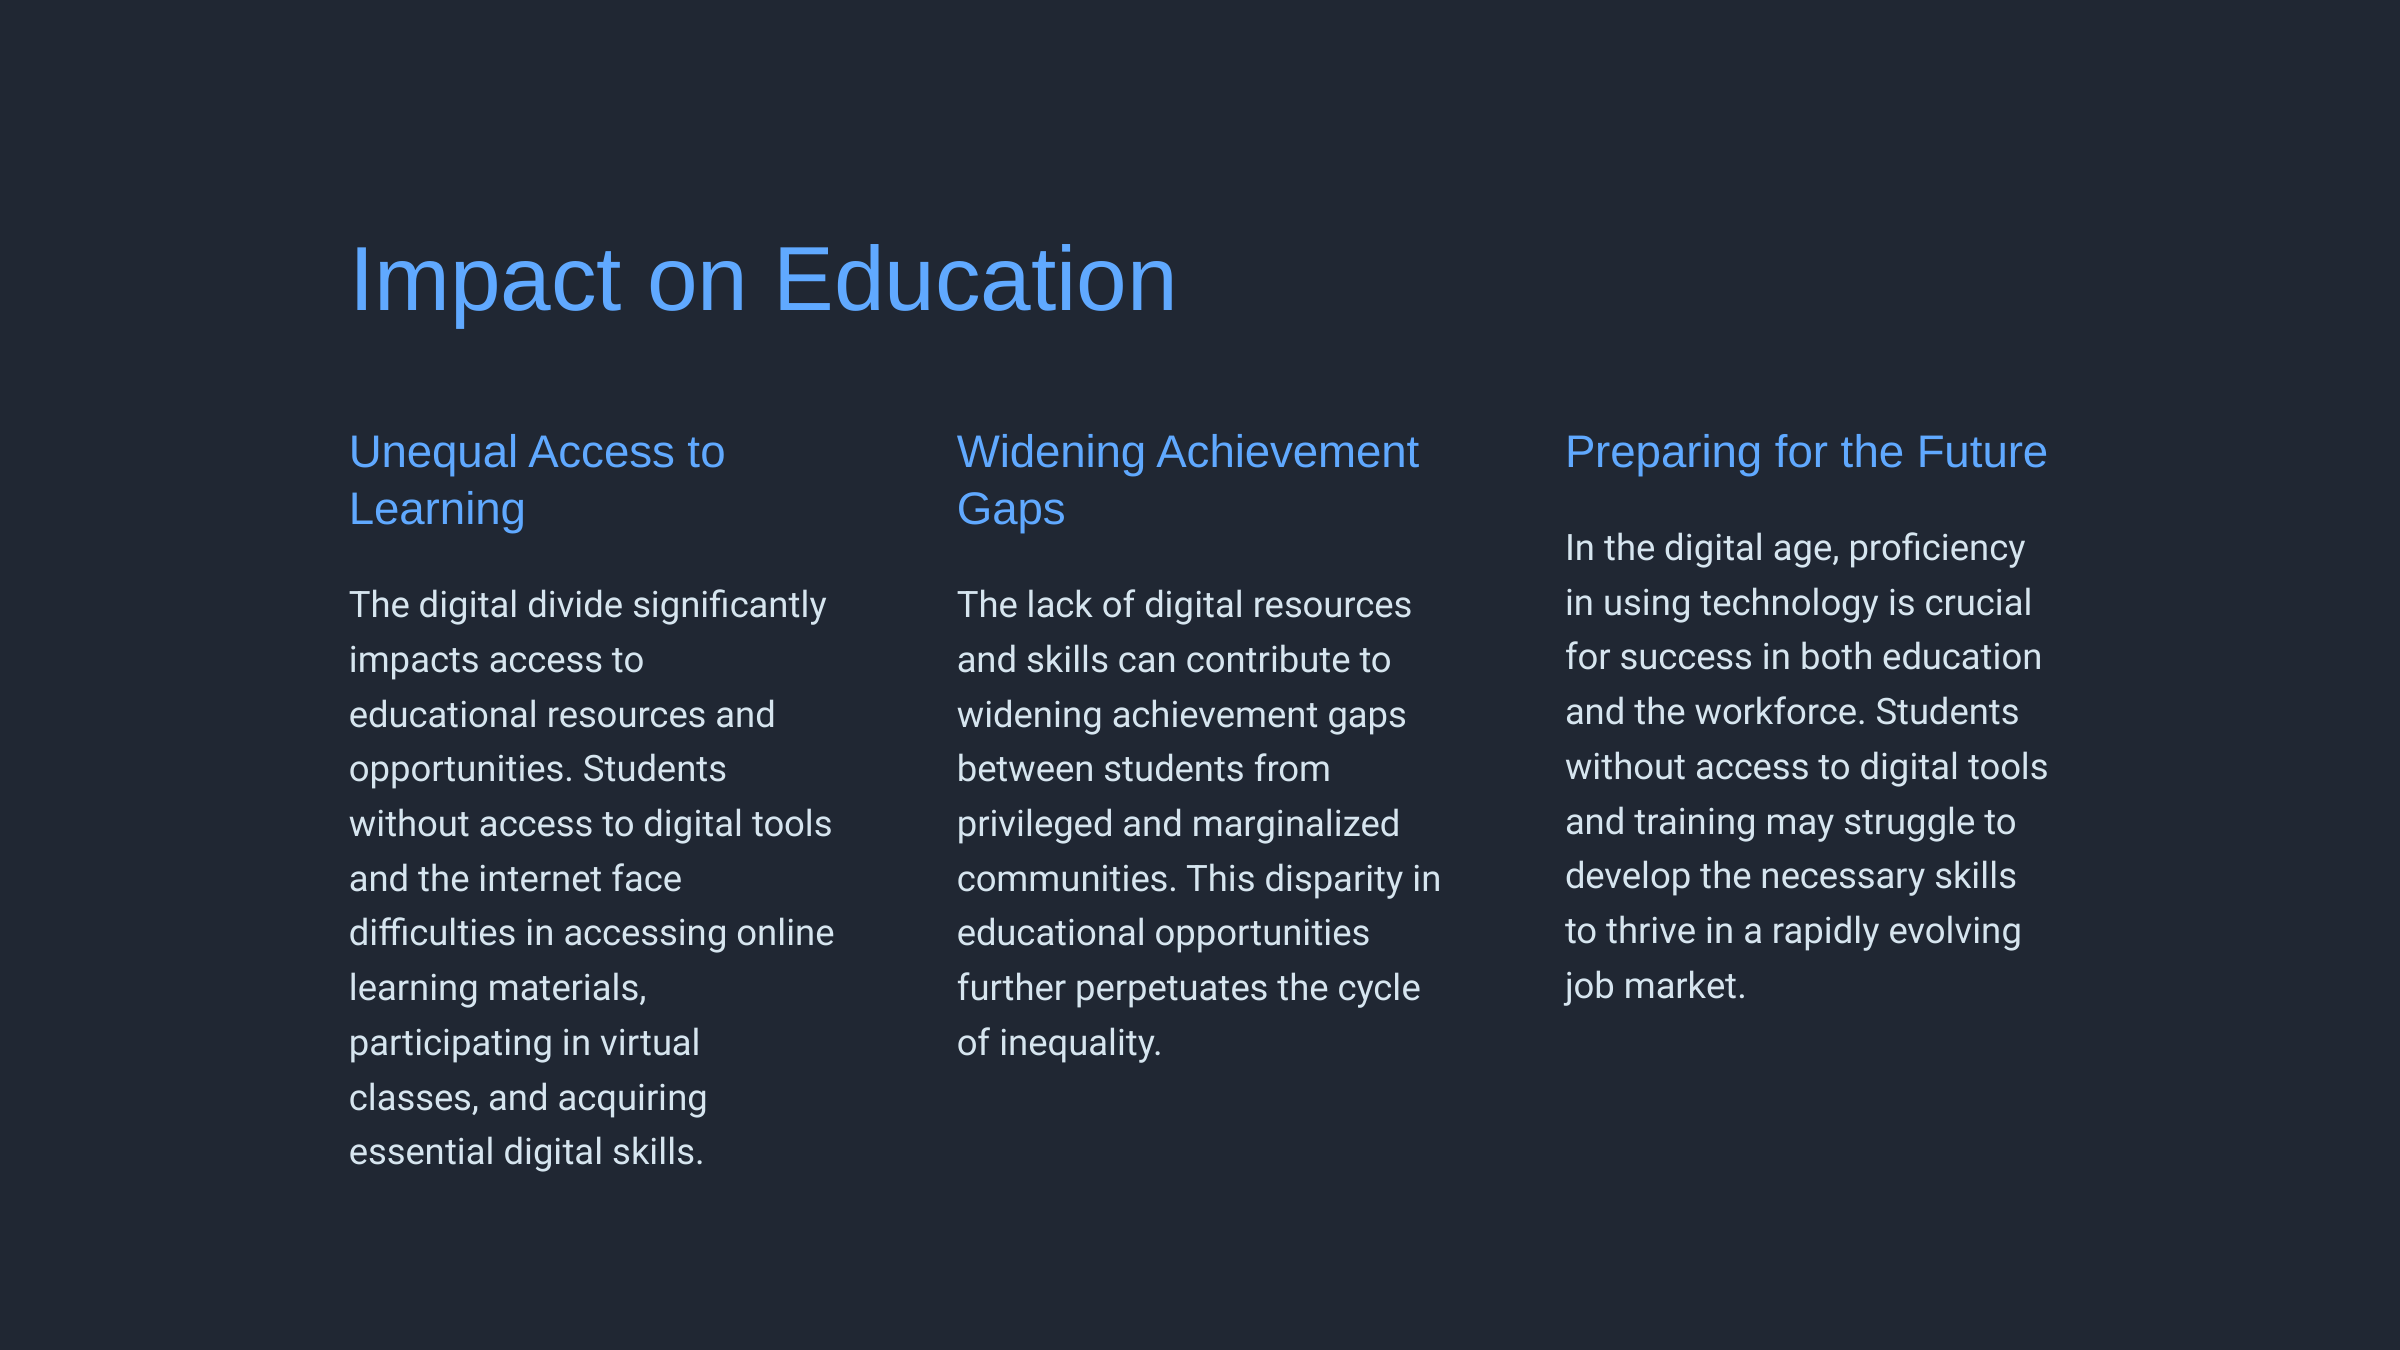

Impact on Education
Unequal Access to Learning
Widening Achievement Gaps
Preparing for the Future
In the digital age, proficiency in using technology is crucial for success in both education and the workforce. Students without access to digital tools and training may struggle to develop the necessary skills to thrive in a rapidly evolving job market.
The digital divide significantly impacts access to educational resources and opportunities. Students without access to digital tools and the internet face difficulties in accessing online learning materials, participating in virtual classes, and acquiring essential digital skills.
The lack of digital resources and skills can contribute to widening achievement gaps between students from privileged and marginalized communities. This disparity in educational opportunities further perpetuates the cycle of inequality.